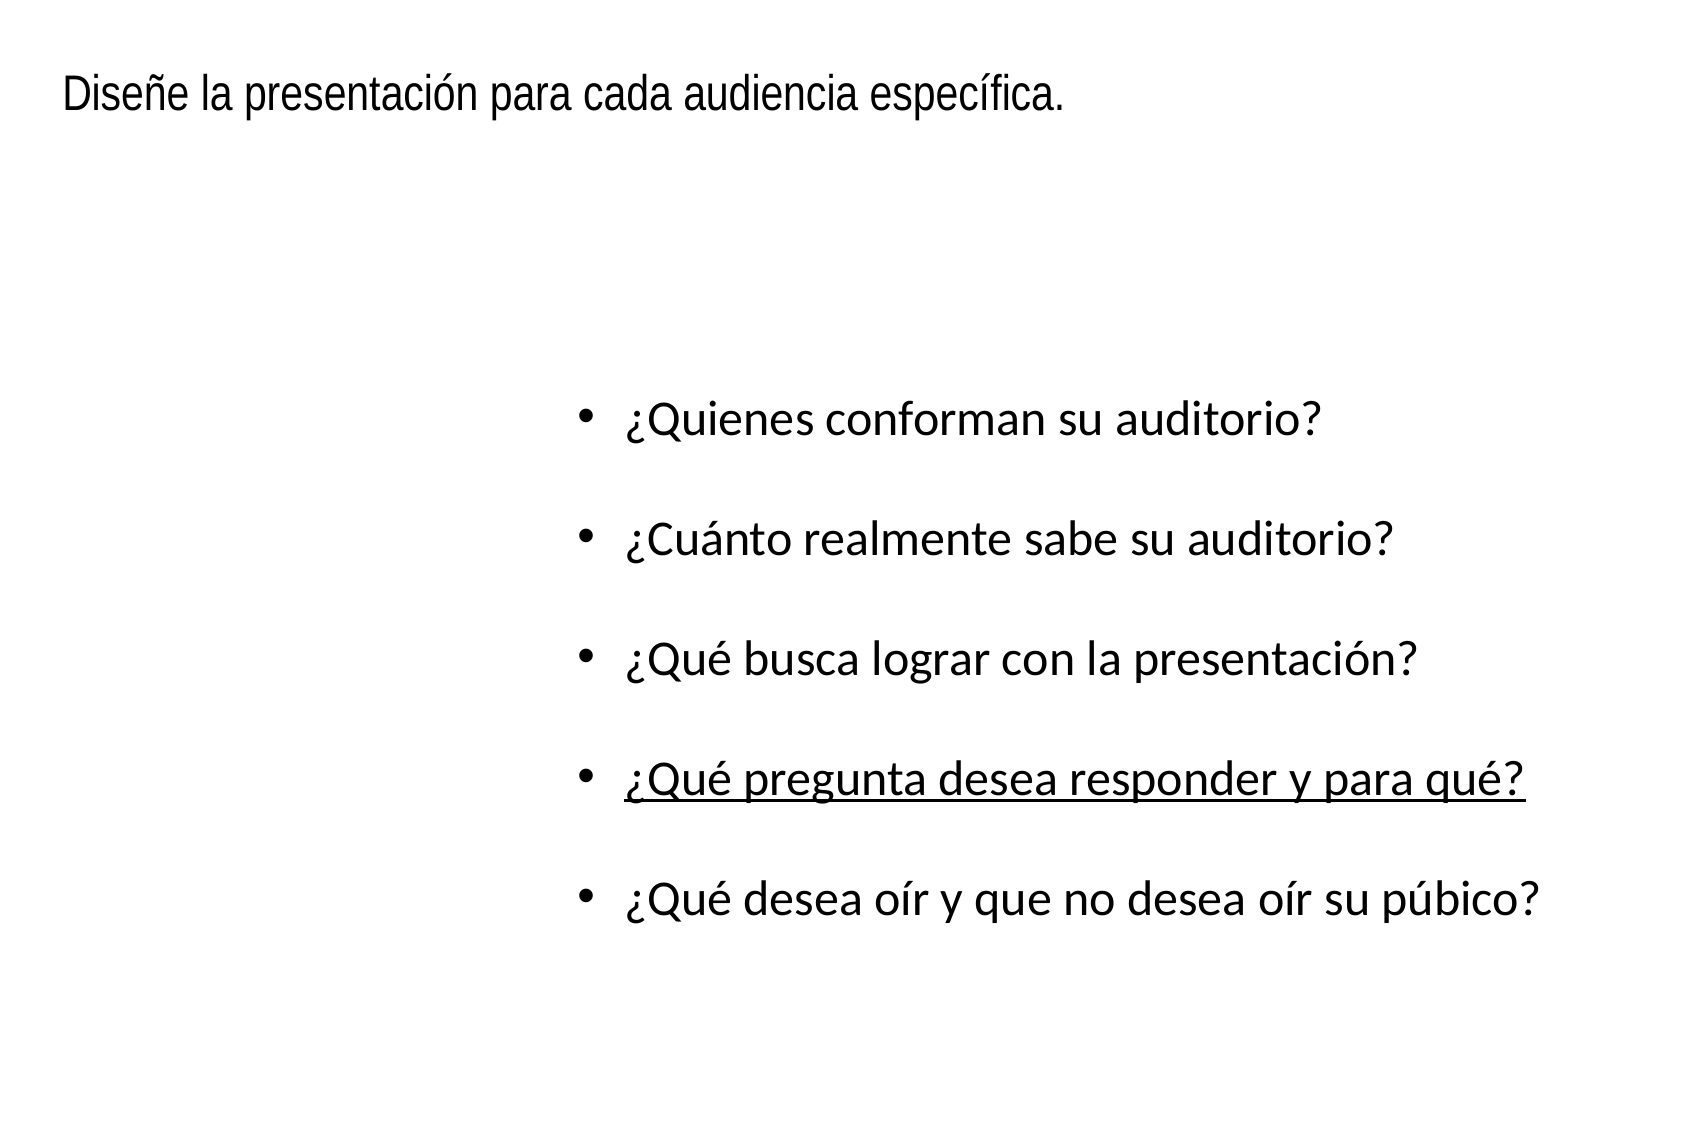

# Diseñe la presentación para cada audiencia específica.
¿Quienes conforman su auditorio?

¿Cuánto realmente sabe su auditorio?

¿Qué busca lograr con la presentación?

¿Qué pregunta desea responder y para qué?

¿Qué desea oír y que no desea oír su púbico?